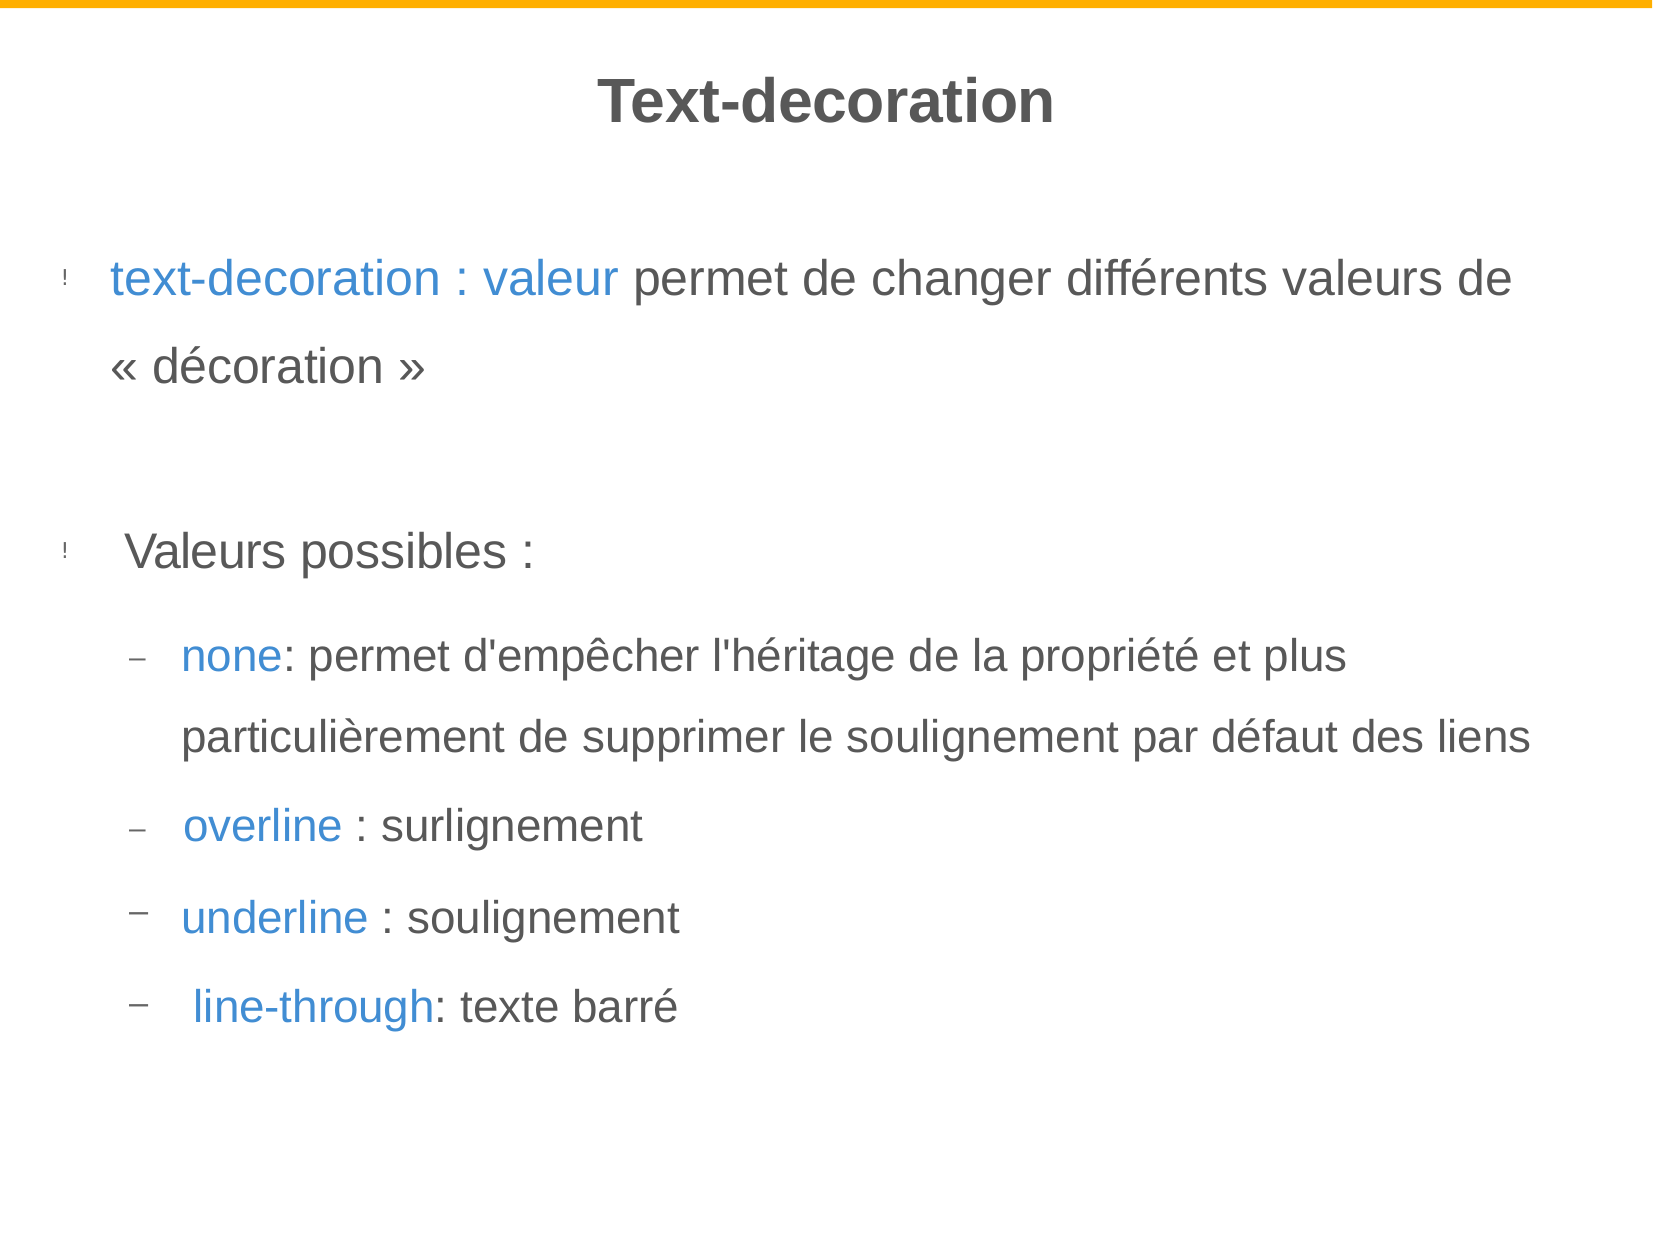

# Text-decoration
text-decoration : valeur permet de changer différents valeurs de
« décoration »
!
Valeurs possibles :
–	none: permet d'empêcher l'héritage de la propriété et plus  particulièrement de supprimer le soulignement par défaut des liens
!
–	overline : surlignement
underline : soulignement  line-through: texte barré
–
–